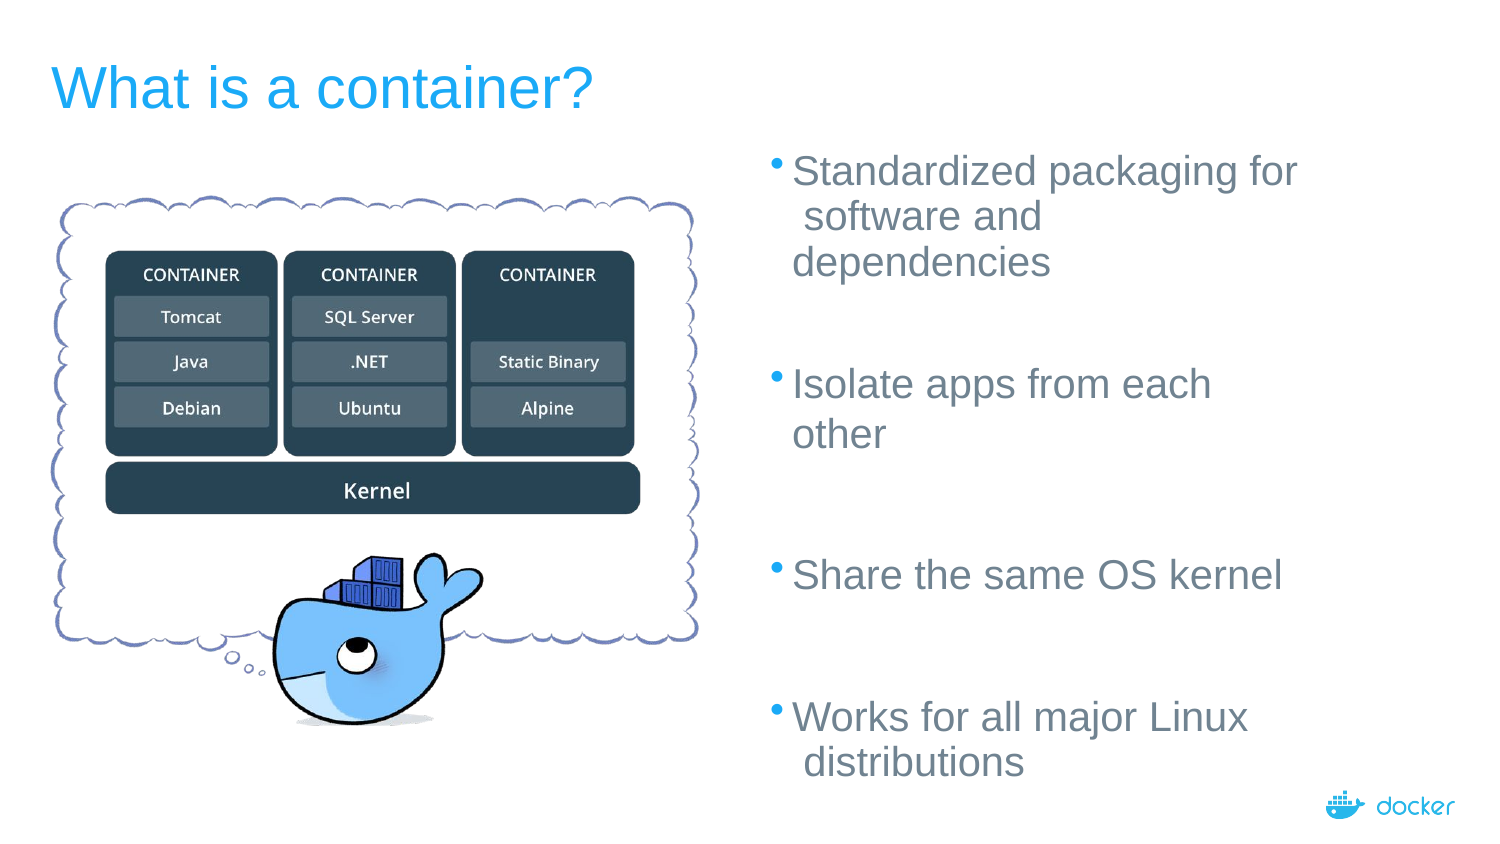

# What is a container?
Standardized packaging for  software and dependencies

Isolate apps from each other

Share the same OS kernel

Works for all major Linux  distributions